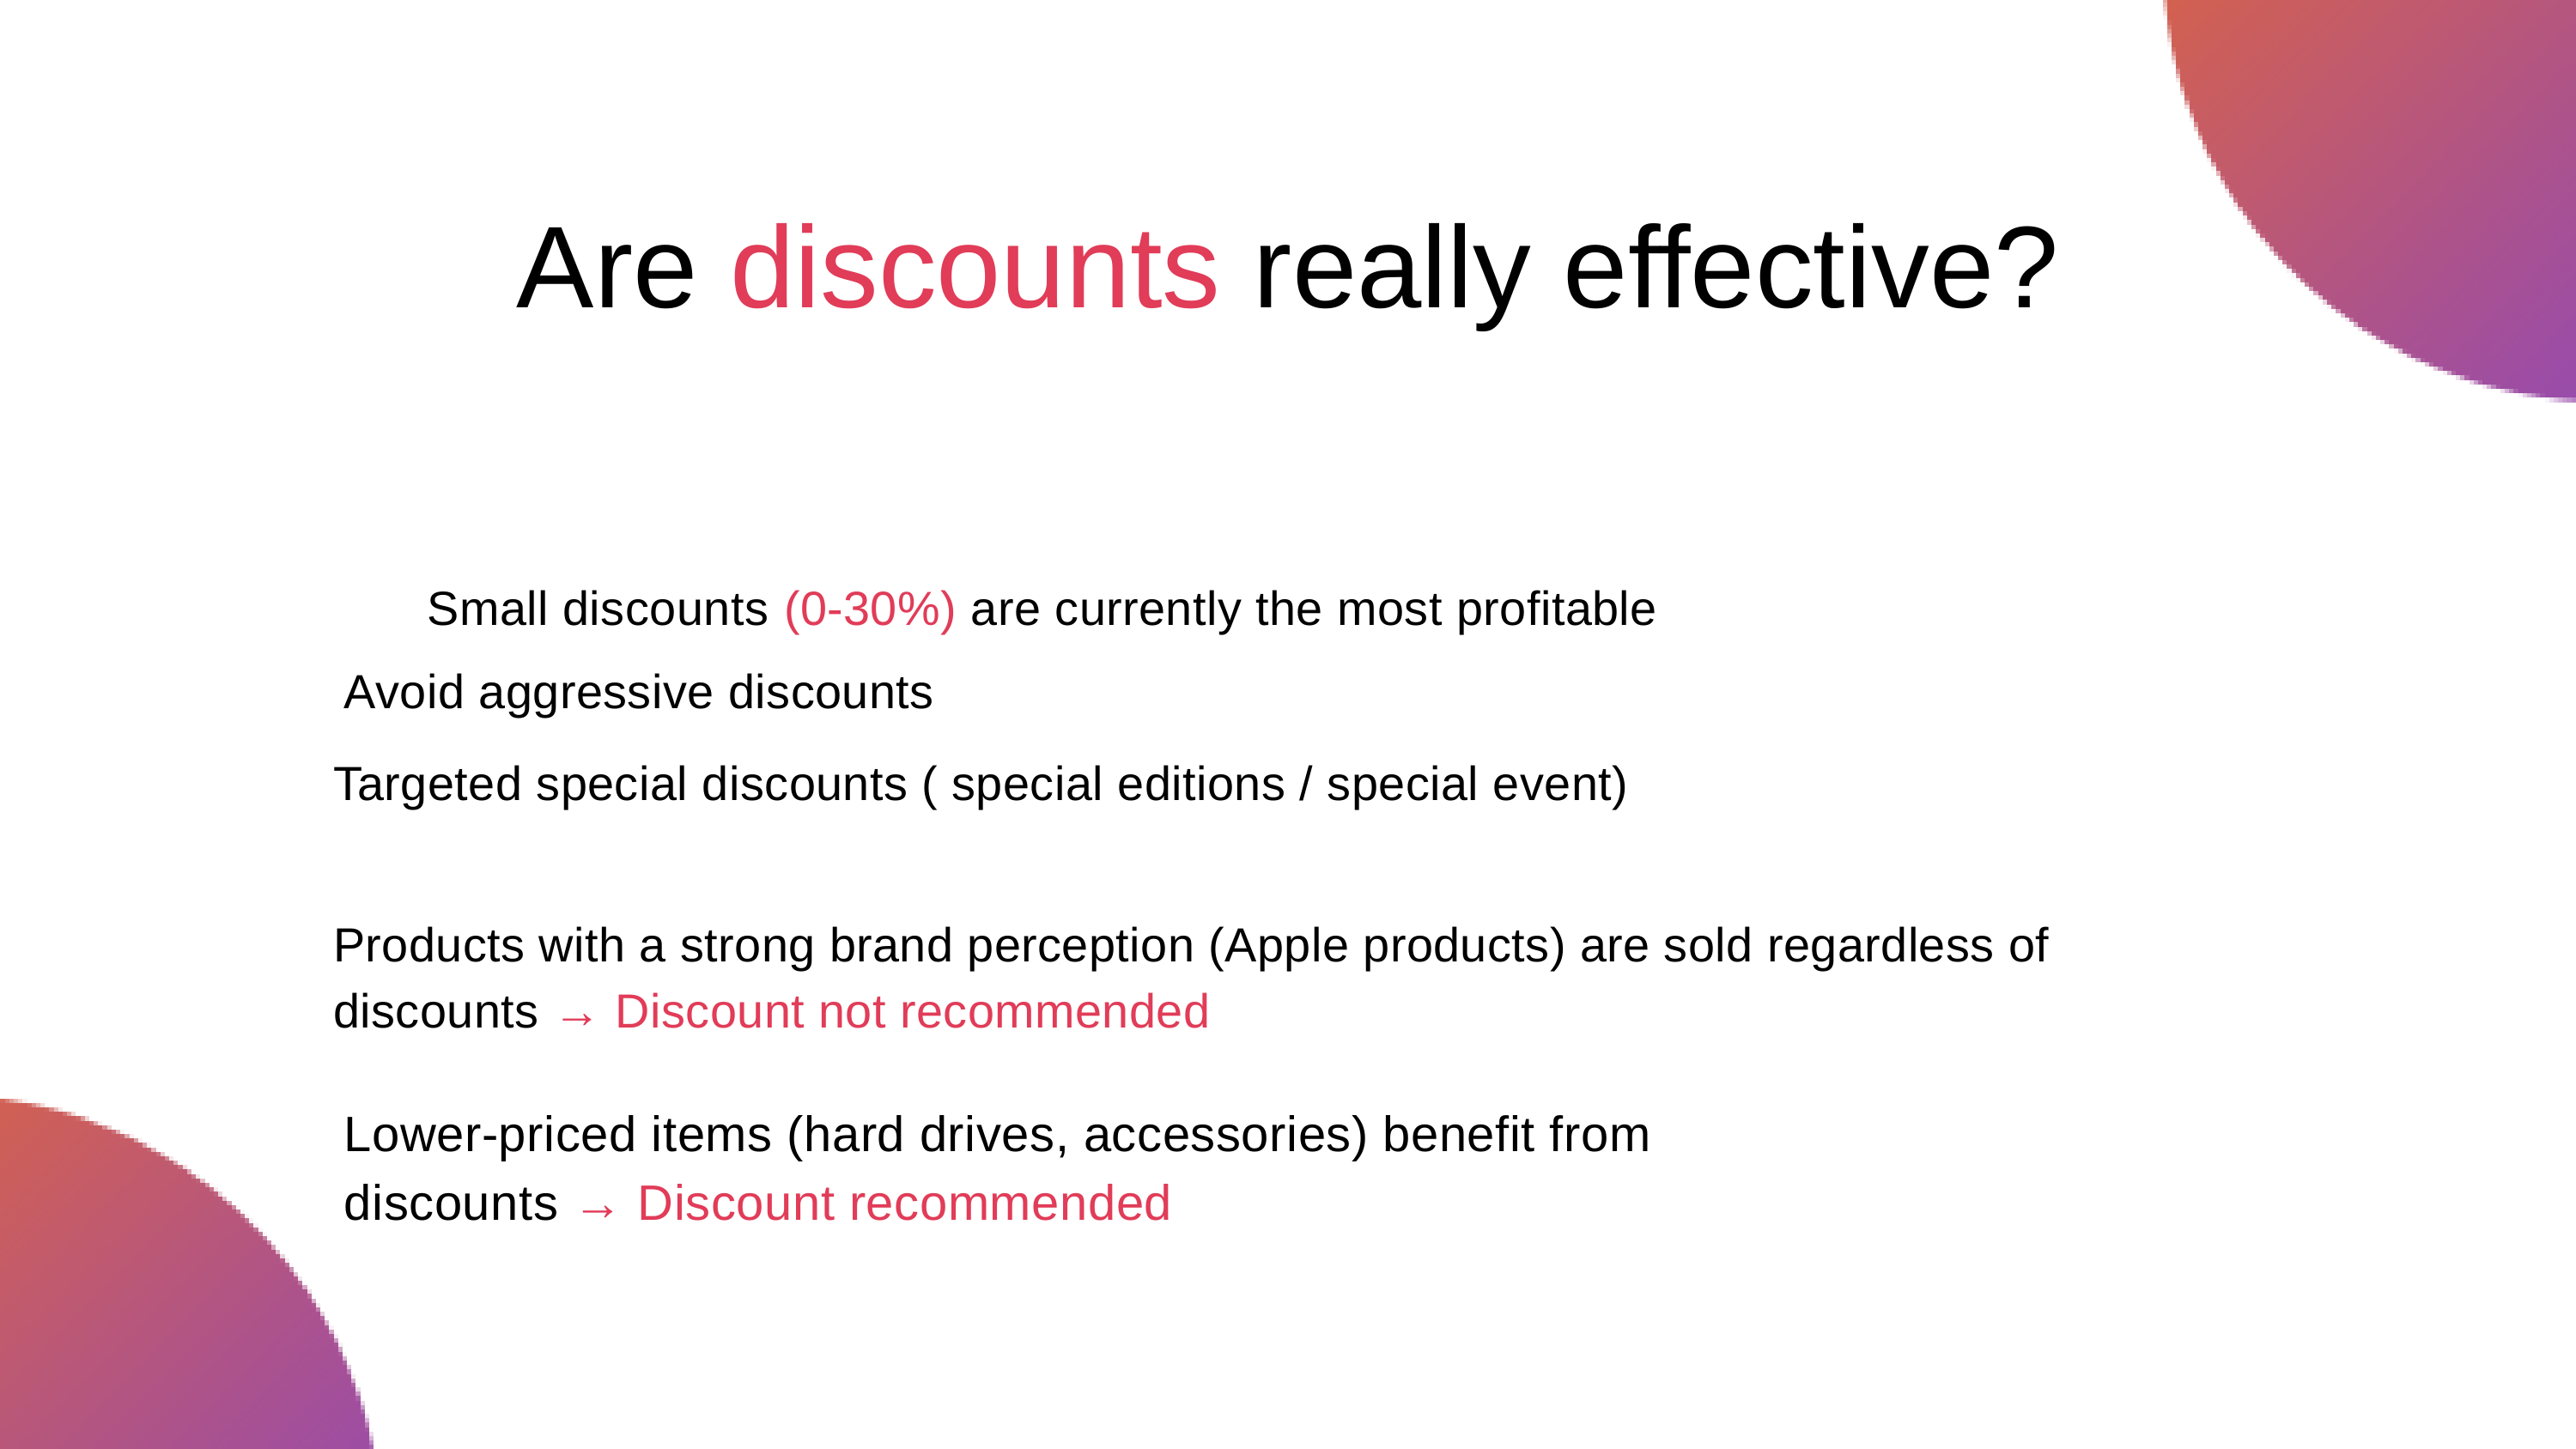

Are discounts really effective?
 Small discounts (0-30%) are currently the most profitable
Avoid aggressive discounts
Targeted special discounts ( special editions / special event)
Products with a strong brand perception (Apple products) are sold regardless of
discounts → Discount not recommended

Lower-priced items (hard drives, accessories) benefit from
discounts → Discount recommended